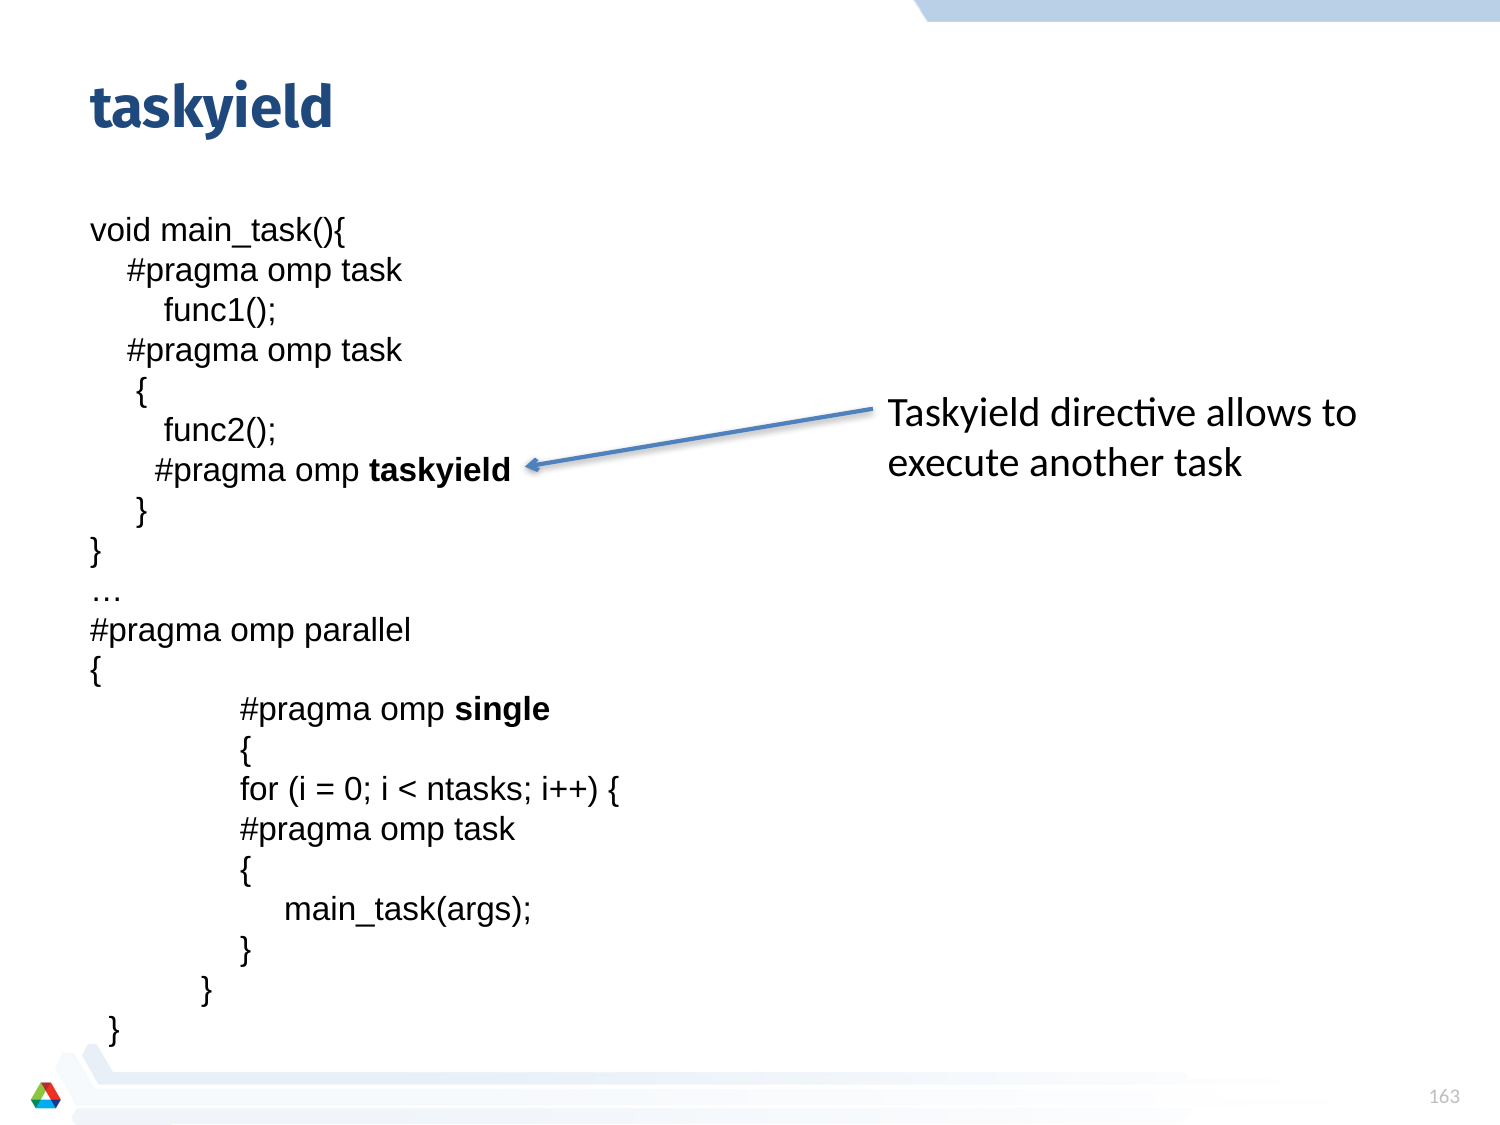

# taskyield
void main_task(){
    #pragma omp task
        func1();
    #pragma omp task
     {
        func2();
       #pragma omp taskyield
     }
}
…
#pragma omp parallel
{
        	#pragma omp single
        	{
            	for (i = 0; i < ntasks; i++) {
                	#pragma omp task
                	{
                     main_task(args);
                	}
            }
  }
Taskyield directive allows to execute another task

163